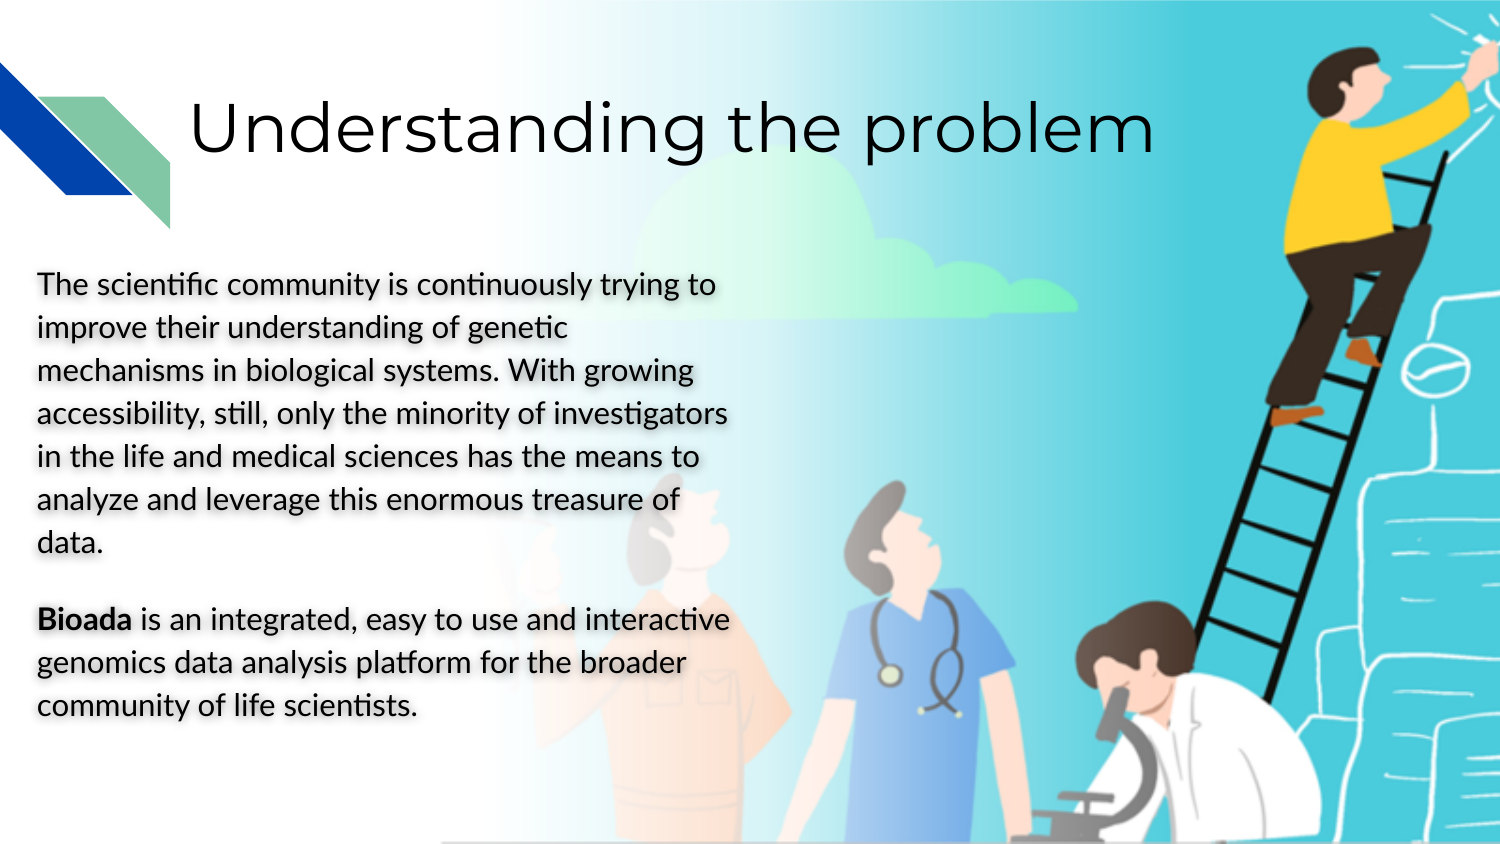

# Understanding the problem
The scientific community is continuously trying to improve their understanding of genetic mechanisms in biological systems. With growing accessibility, still, only the minority of investigators in the life and medical sciences has the means to analyze and leverage this enormous treasure of data.
Bioada is an integrated, easy to use and interactive genomics data analysis platform for the broader community of life scientists.